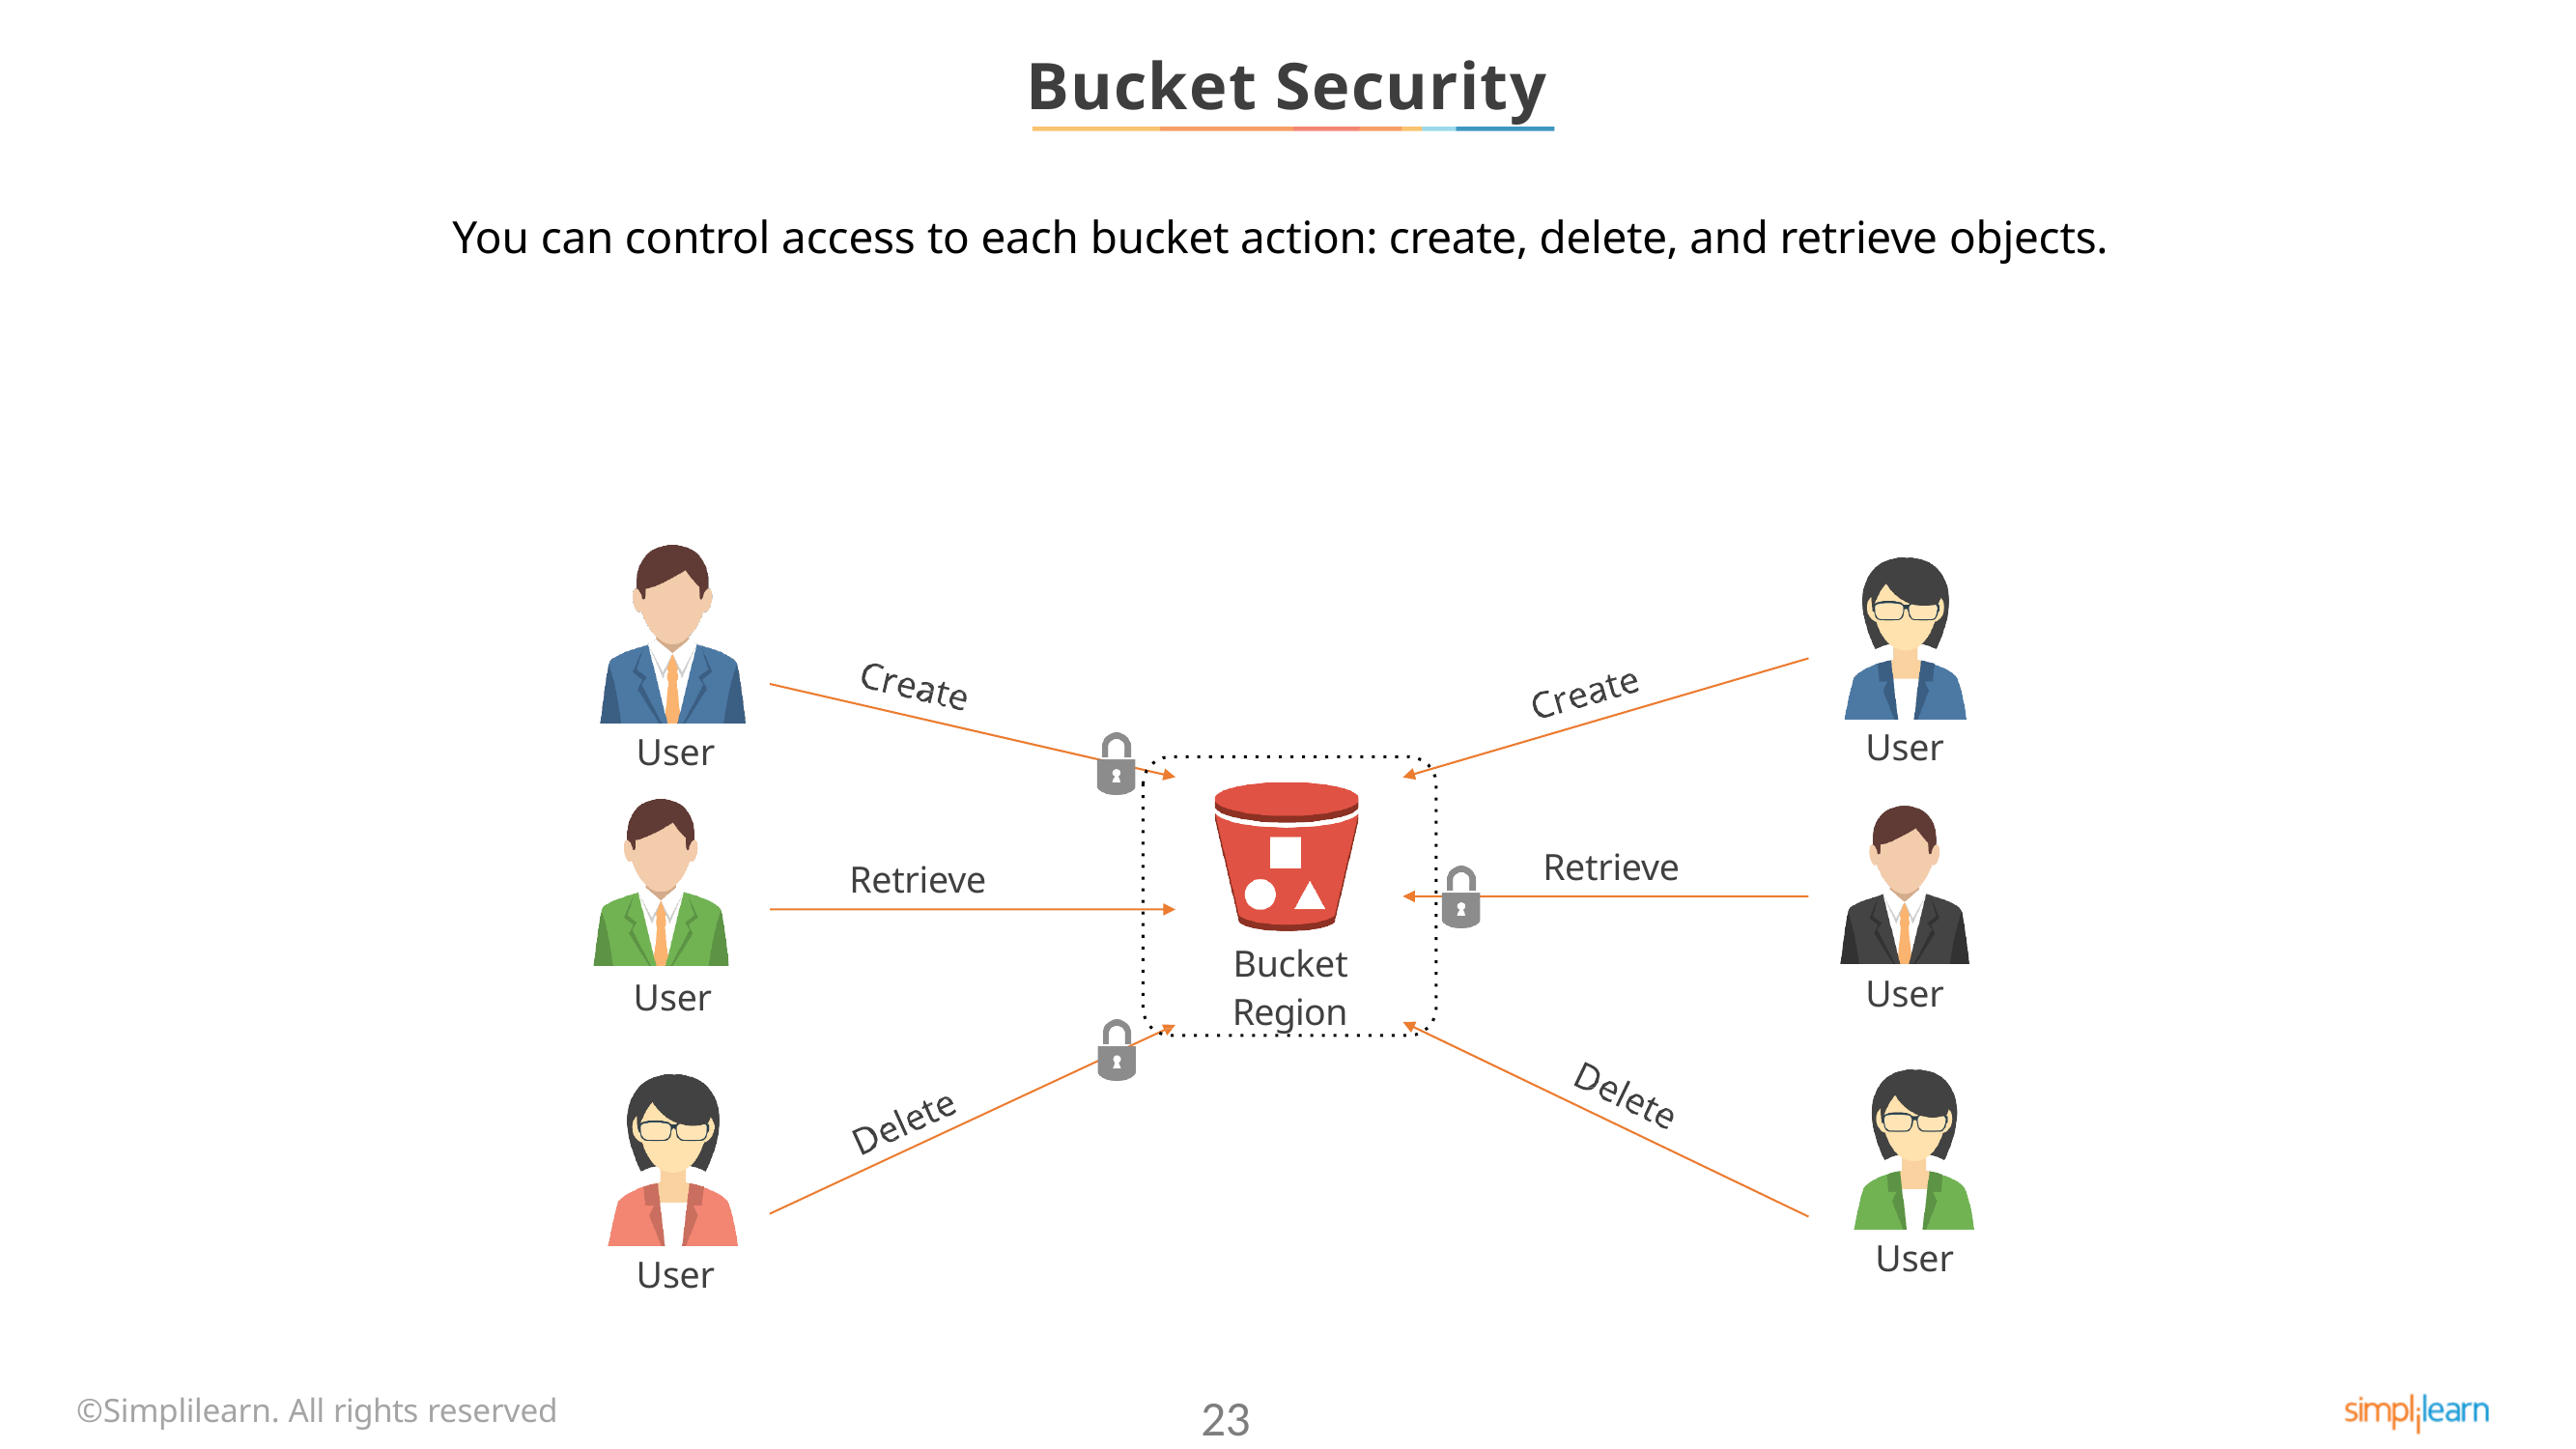

# Bucket Security

You can control access to each bucket action: create, delete, and retrieve objects.

User
User

Retrieve
Retrieve
Bucket
Region
User
User

User
User
©Simplilearn. All rights reserved
23